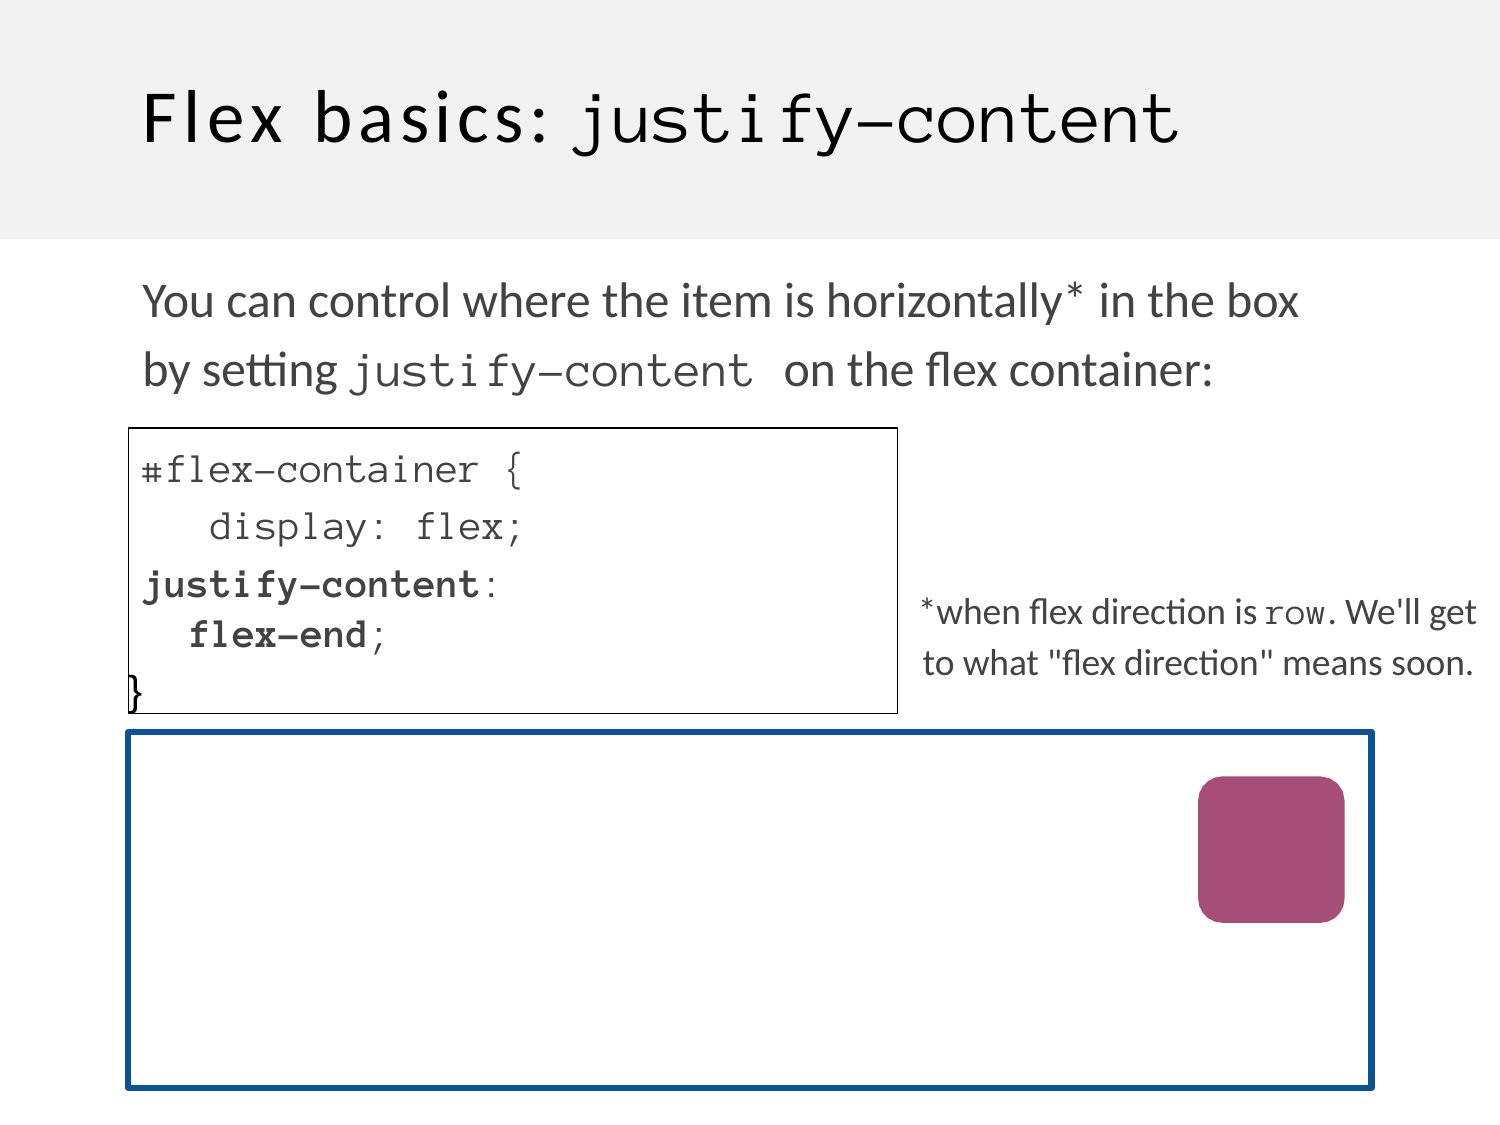

# Flex basics: justify-content
You can control where the item is horizontally* in the box  by setting justify-content on the flex container:
#flex-container {  display: flex;
justify-content: flex-end;
}
*when flex direction is row. We'll get  to what "flex direction" means soon.